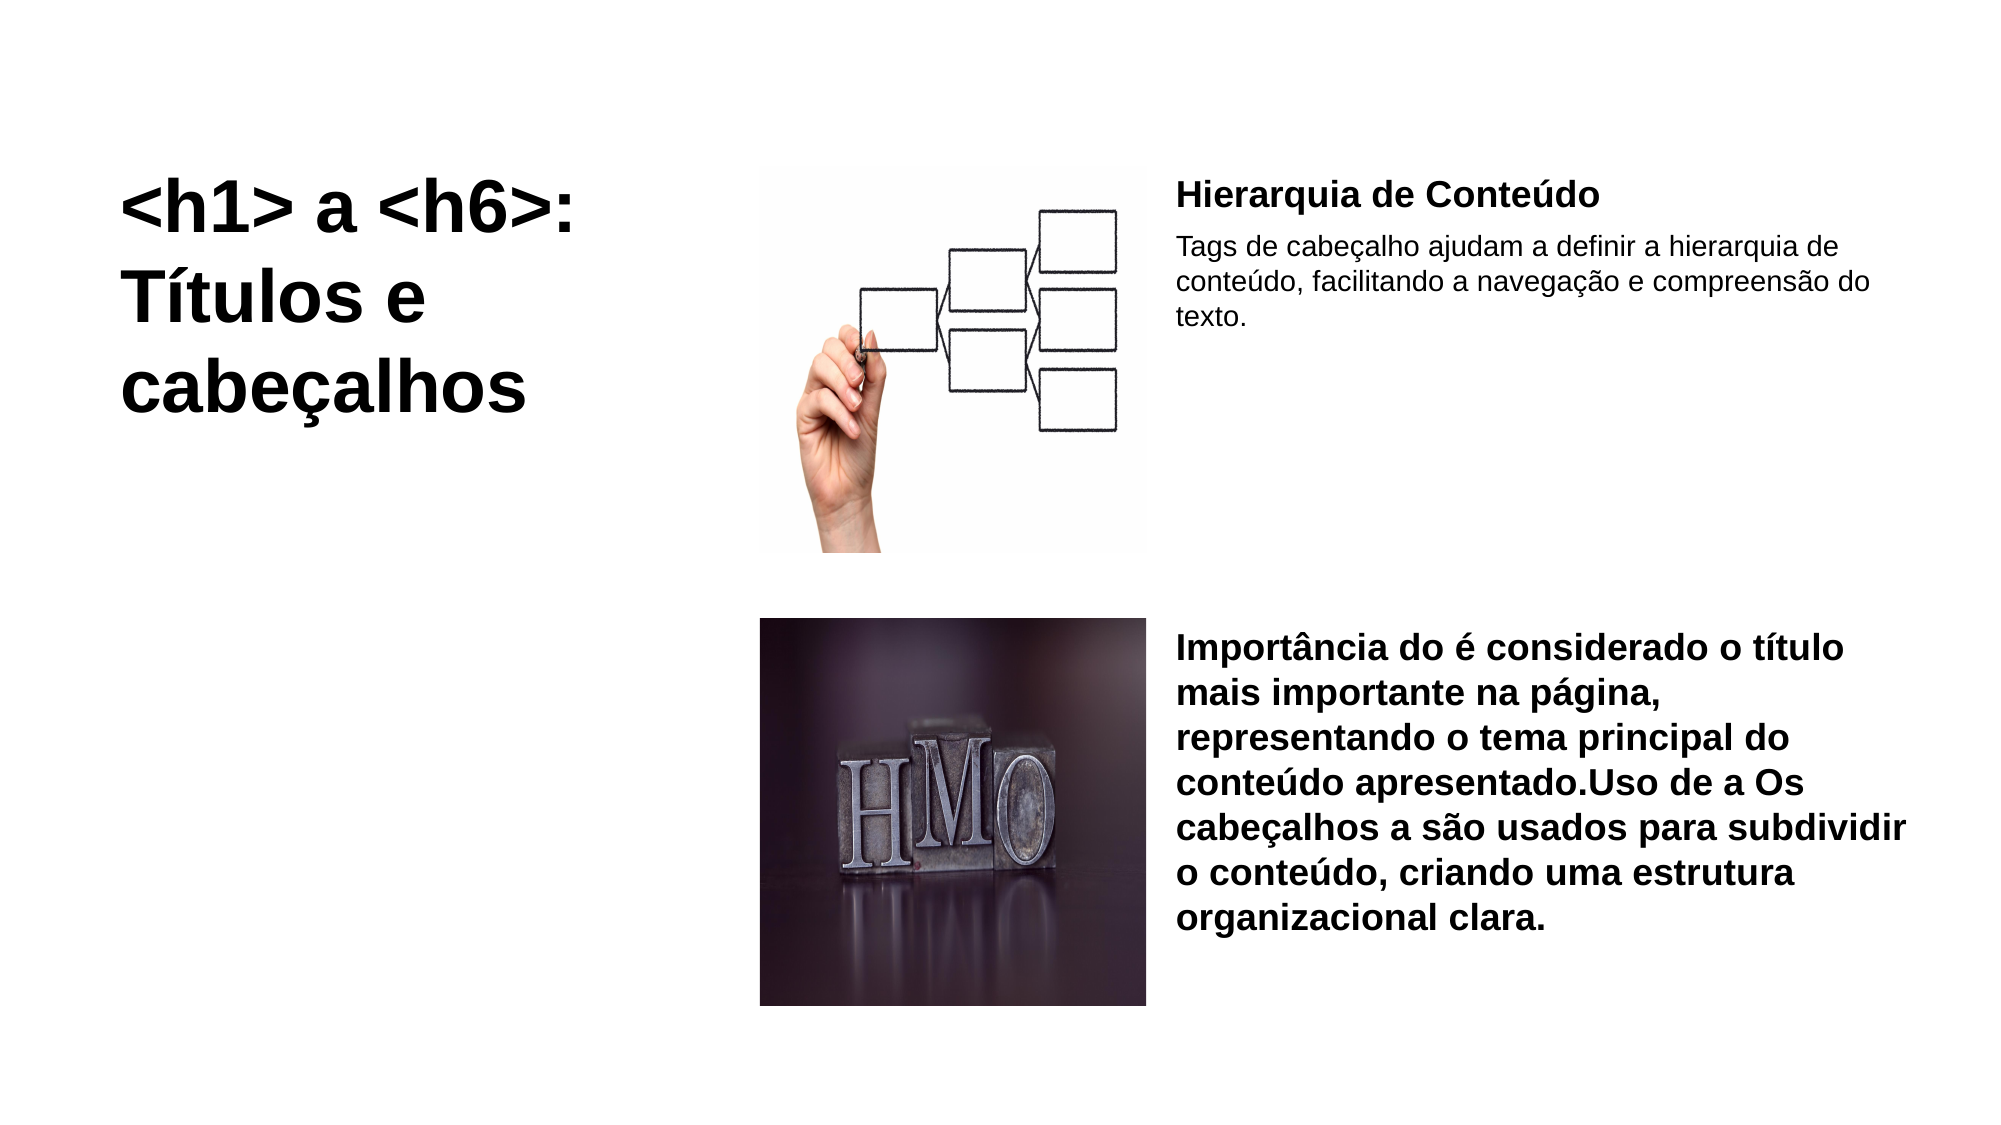

# <h1> a <h6>: Títulos e cabeçalhos
Hierarquia de Conteúdo
Tags de cabeçalho ajudam a definir a hierarquia de conteúdo, facilitando a navegação e compreensão do texto.
Importância do é considerado o título mais importante na página, representando o tema principal do conteúdo apresentado.Uso de a Os cabeçalhos a são usados para subdividir o conteúdo, criando uma estrutura organizacional clara.